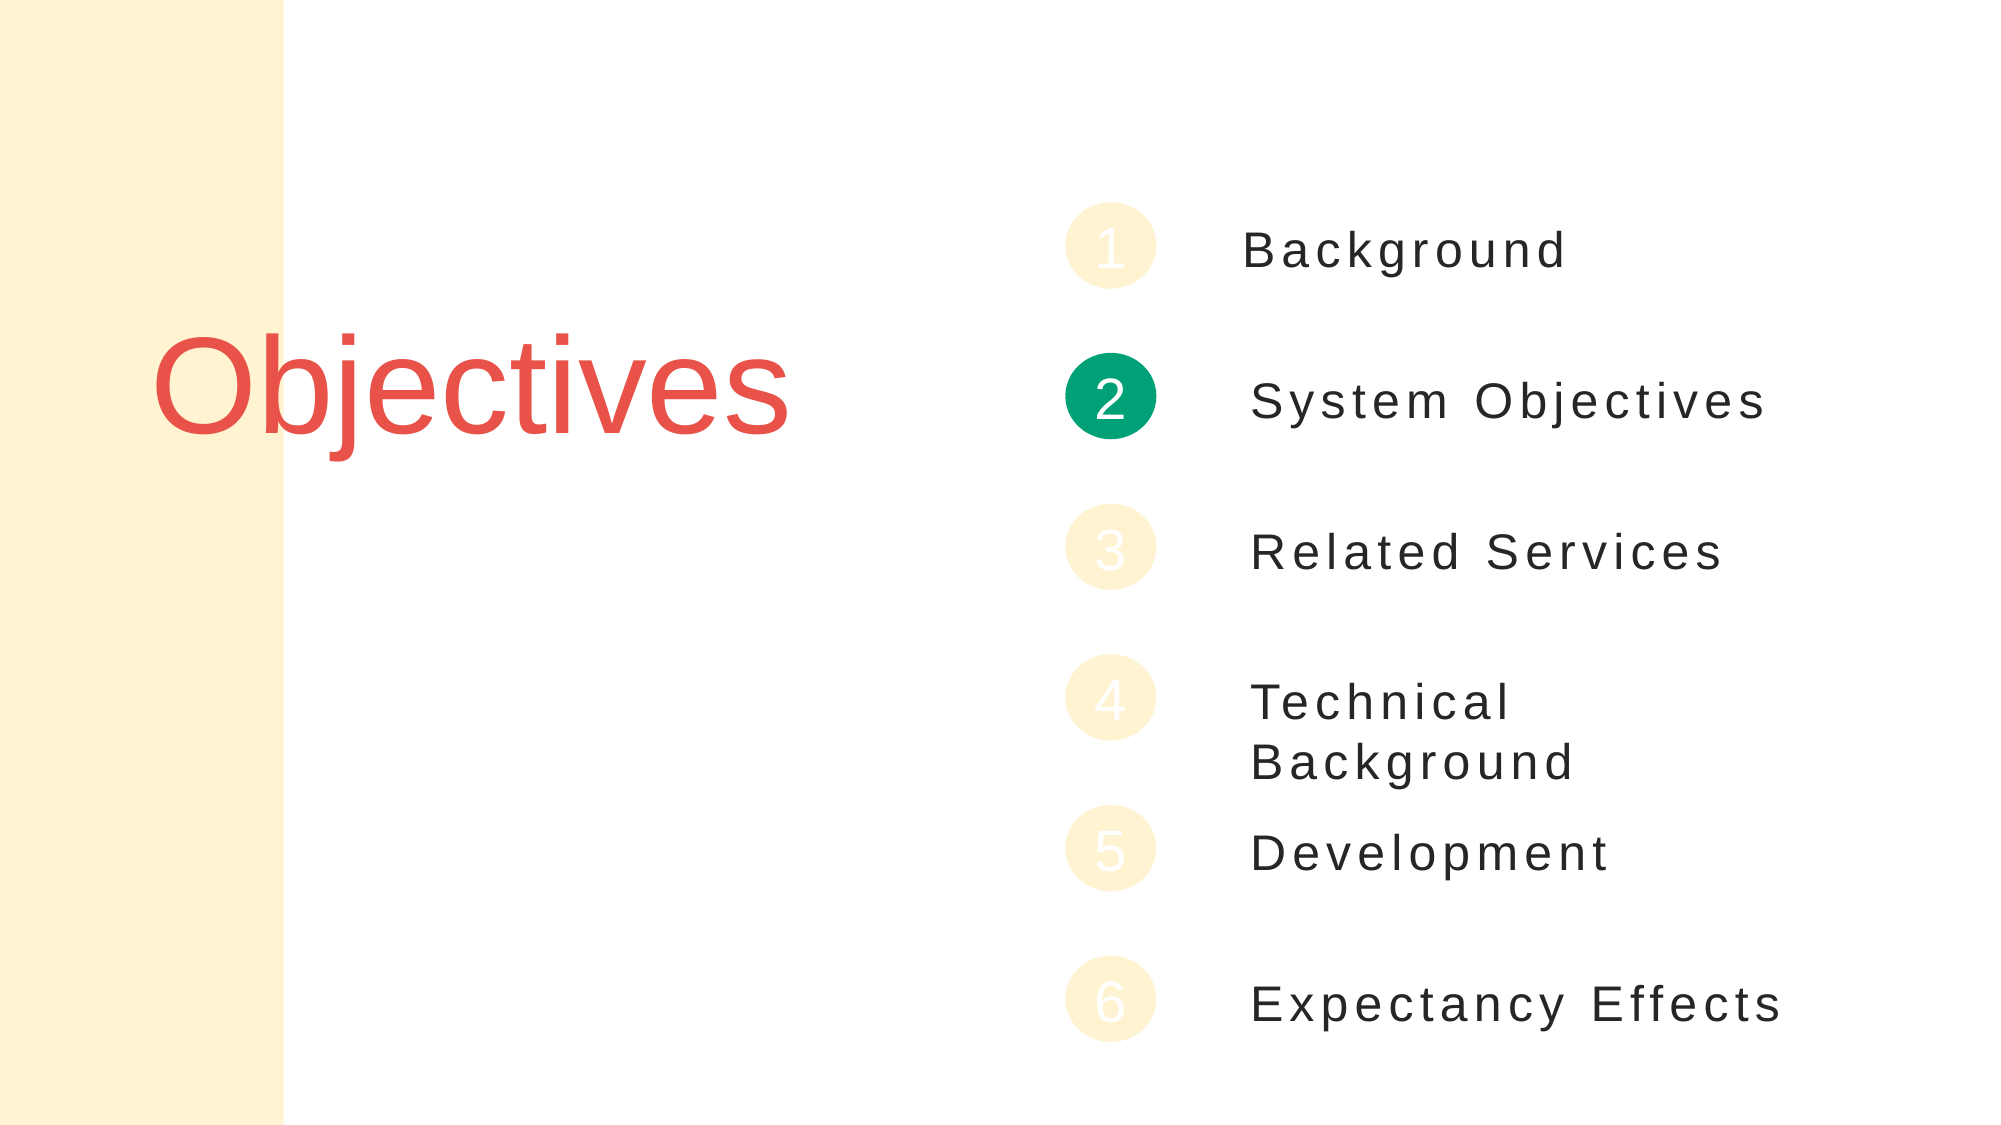

1
Background
Objectives
2
System Objectives
3
Related Services
4
Technical Background
5
Development
6
Expectancy Effects